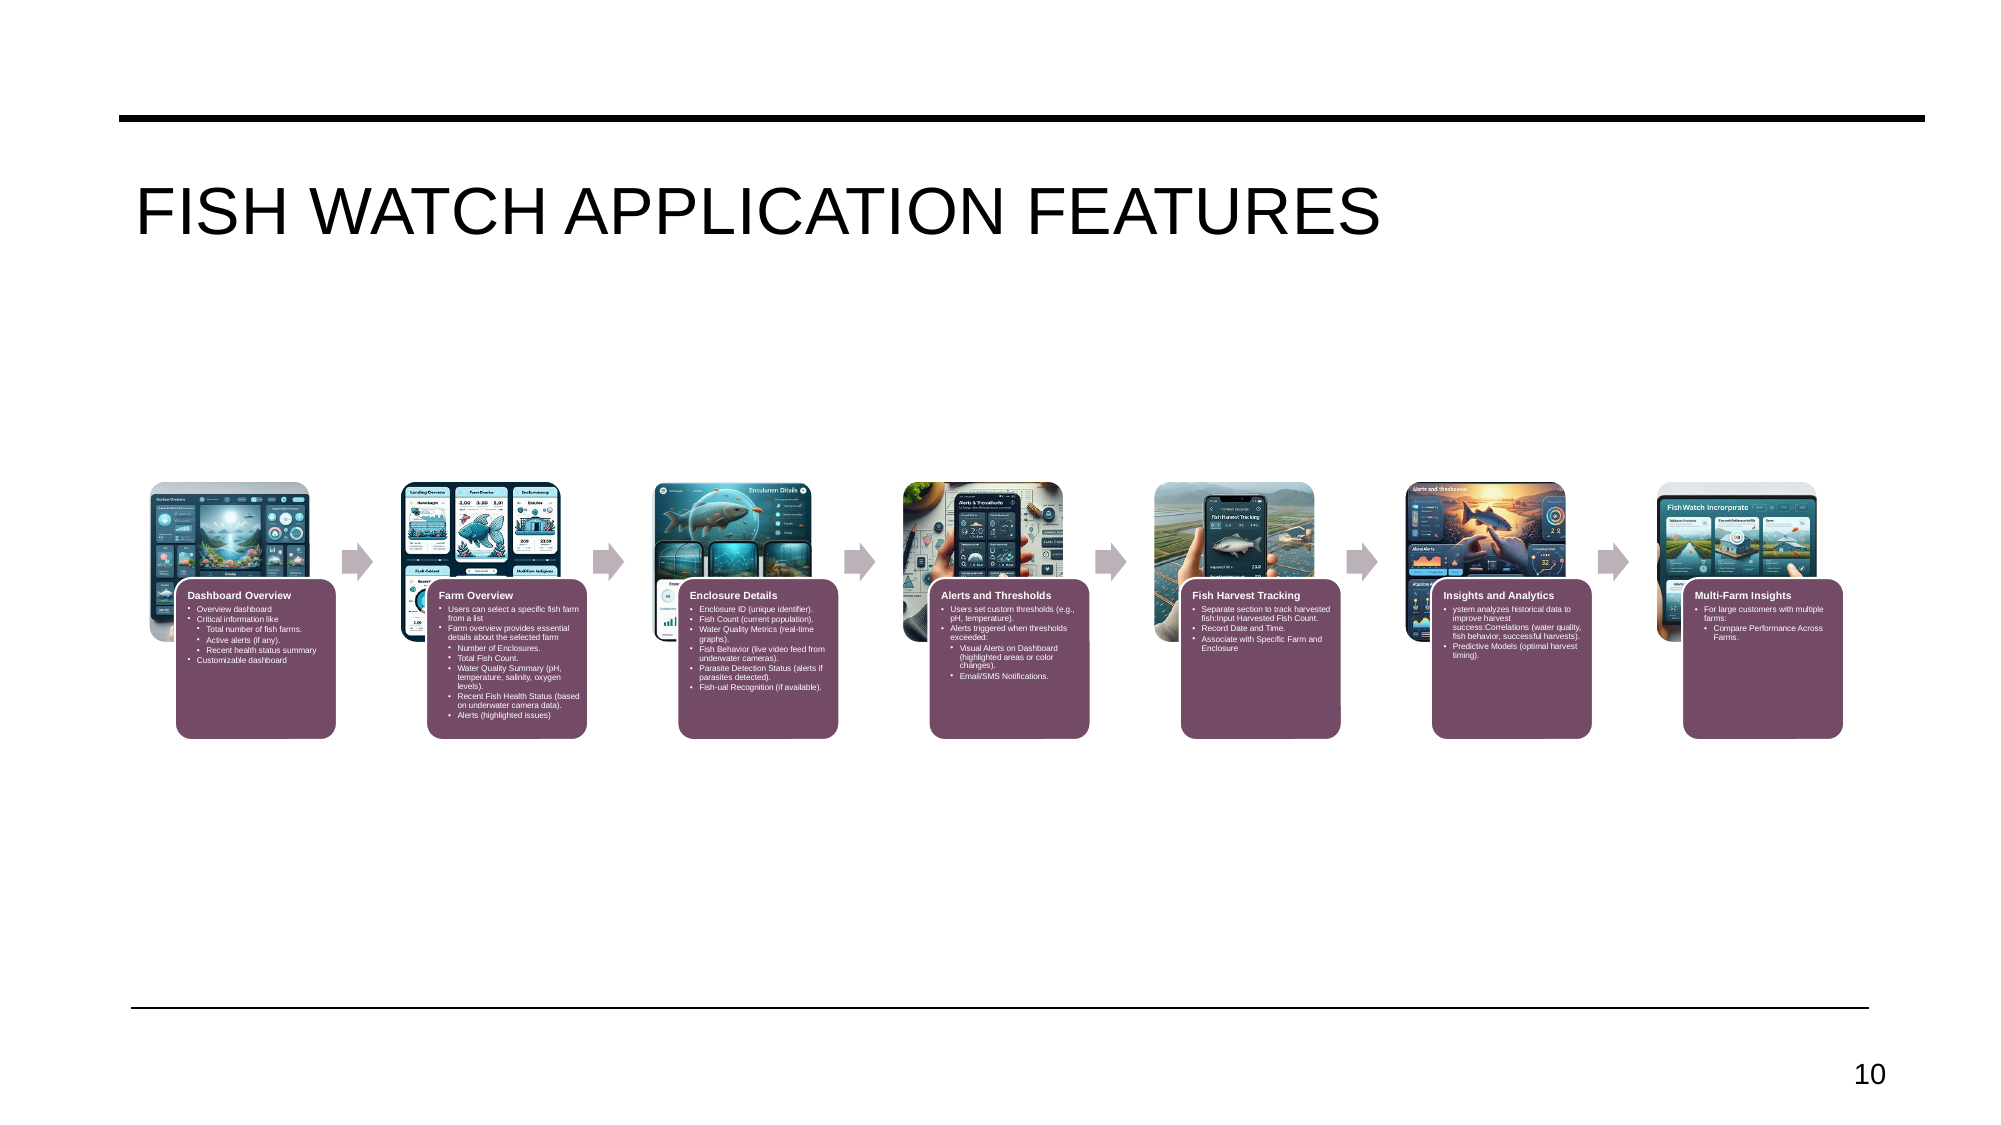

# Fish Watch Application features
Dashboard Overview
Overview dashboard
Critical information like
Total number of fish farms.
Active alerts (if any).
Recent health status summary
Customizable dashboard

Farm Overview
Users can select a specific fish farm from a list
Farm overview provides essential details about the selected farm
Number of Enclosures.
Total Fish Count.
Water Quality Summary (pH, temperature, salinity, oxygen levels).
Recent Fish Health Status (based on underwater camera data).
Alerts (highlighted issues)

Enclosure Details
Enclosure ID (unique identifier).
Fish Count (current population).
Water Quality Metrics (real-time graphs).
Fish Behavior (live video feed from underwater cameras).
Parasite Detection Status (alerts if parasites detected).
Fish-ual Recognition (if available).

Alerts and Thresholds
Users set custom thresholds (e.g., pH, temperature).
Alerts triggered when thresholds exceeded:
Visual Alerts on Dashboard (highlighted areas or color changes).
Email/SMS Notifications.

Fish Harvest Tracking
Separate section to track harvested fish:Input Harvested Fish Count.
Record Date and Time.
Associate with Specific Farm and Enclosure

Insights and Analytics
ystem analyzes historical data to improve harvest success:Correlations (water quality, fish behavior, successful harvests).
Predictive Models (optimal harvest timing).

Multi-Farm Insights
For large customers with multiple farms:
Compare Performance Across Farms.
10